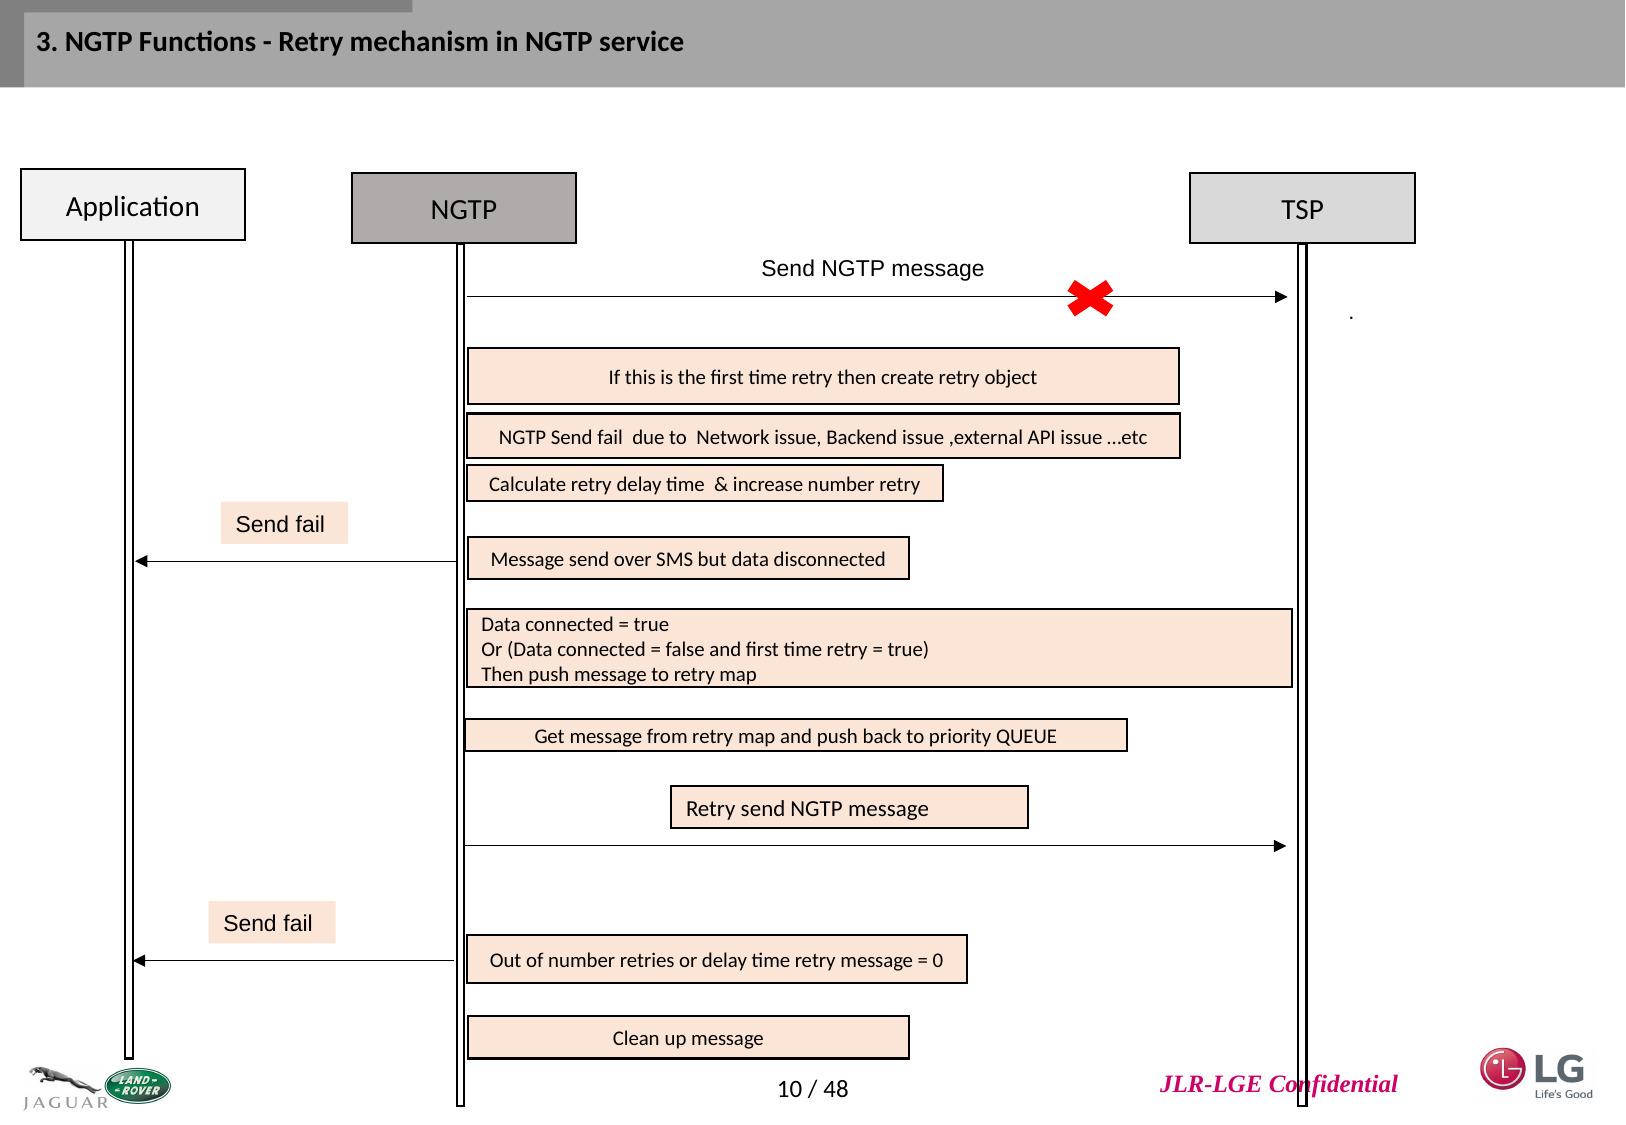

# 3. NGTP Functions - Retry mechanism in NGTP service
Application
NGTP
TSP

Send NGTP message

.
If this is the first time retry then create retry object
NGTP Send fail  due to  Network issue, Backend issue ,external API issue …etc
Calculate retry delay time  & increase number retry
Send fail
Message send over SMS but data disconnected
Data connected = true
Or (Data connected = false and first time retry = true)
Then push message to retry map
Get message from retry map and push back to priority QUEUE
Retry send NGTP message
Send fail
Out of number retries or delay time retry message = 0
Clean up message